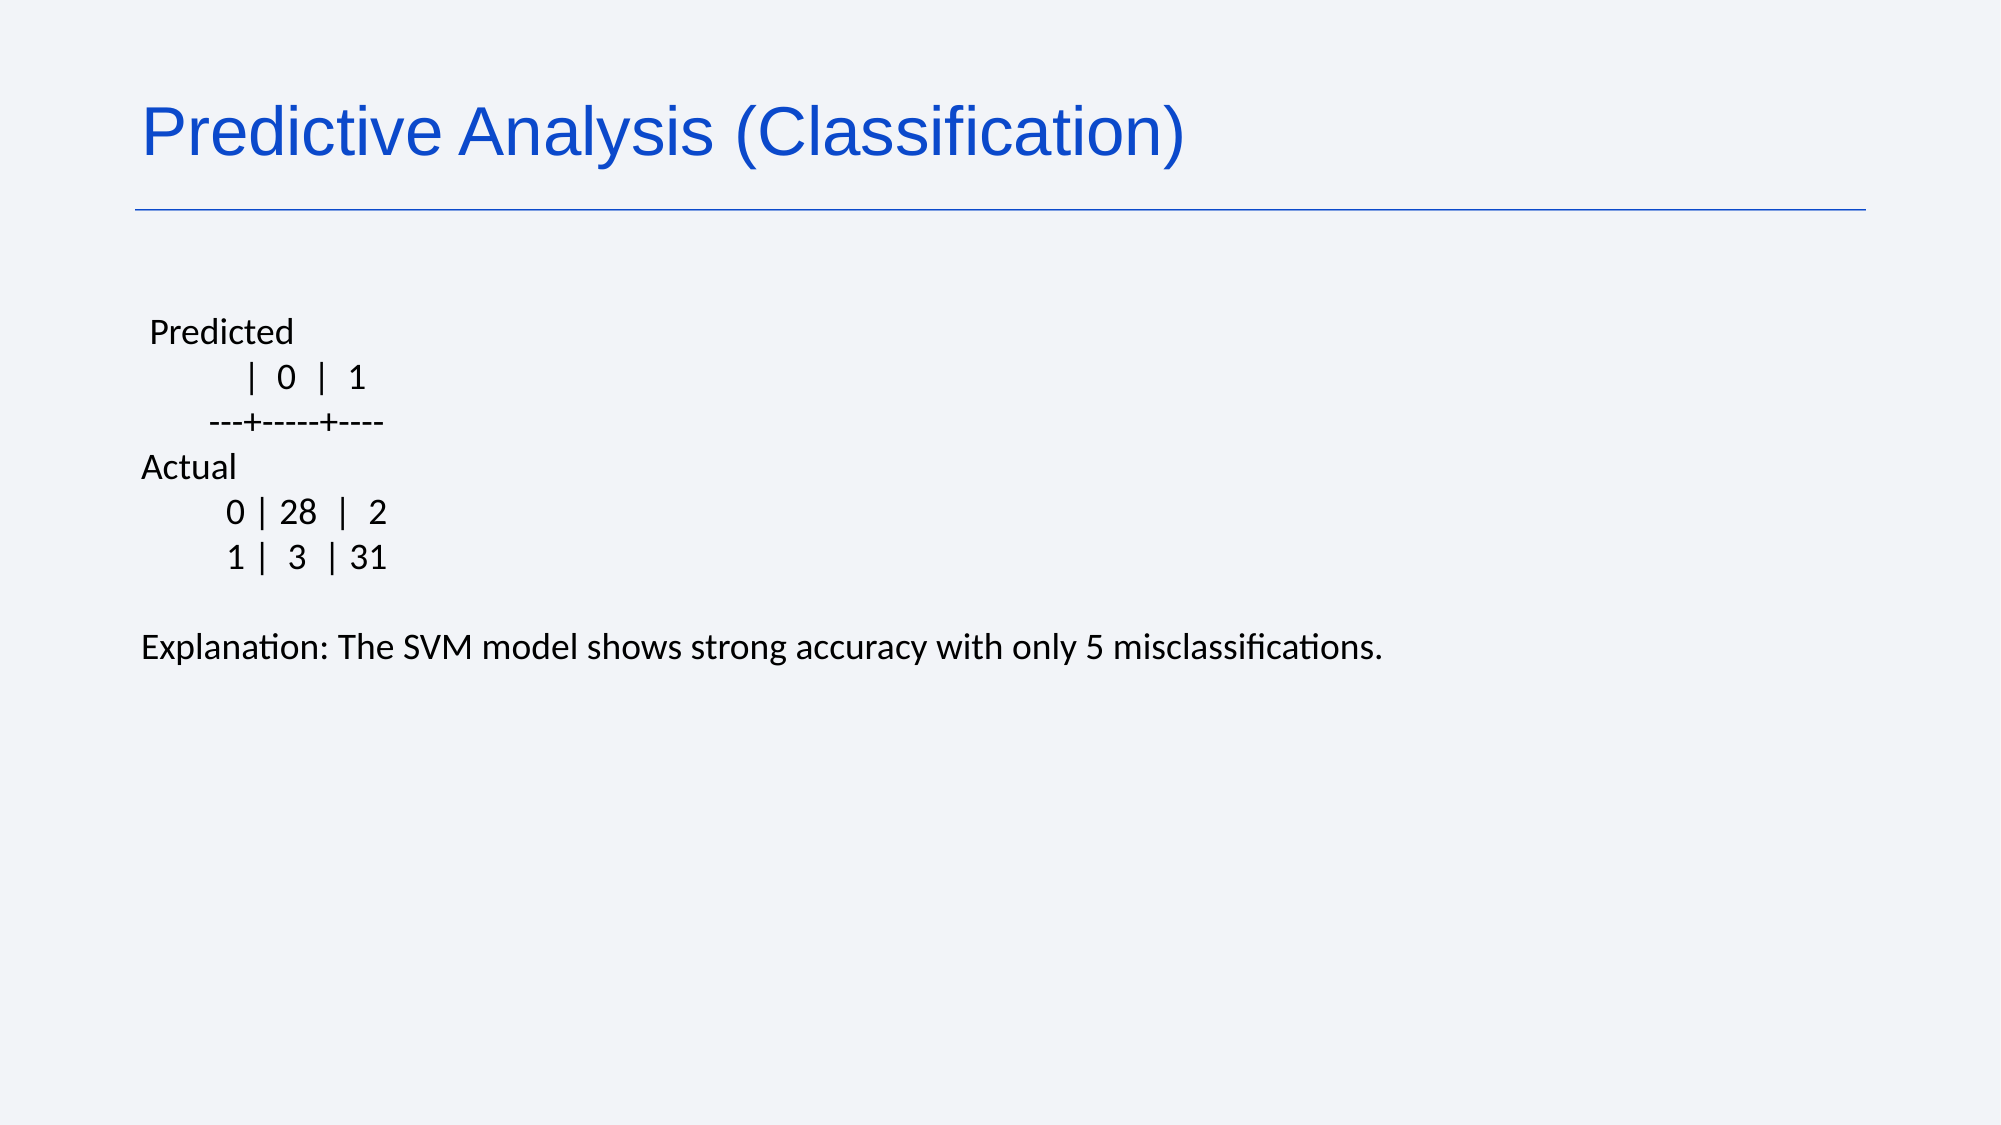

Predictive Analysis (Classification)
 Predicted
            |  0  |  1
        ---+-----+----
Actual
          0 | 28  |  2
          1 |  3  | 31

Explanation: The SVM model shows strong accuracy with only 5 misclassifications.